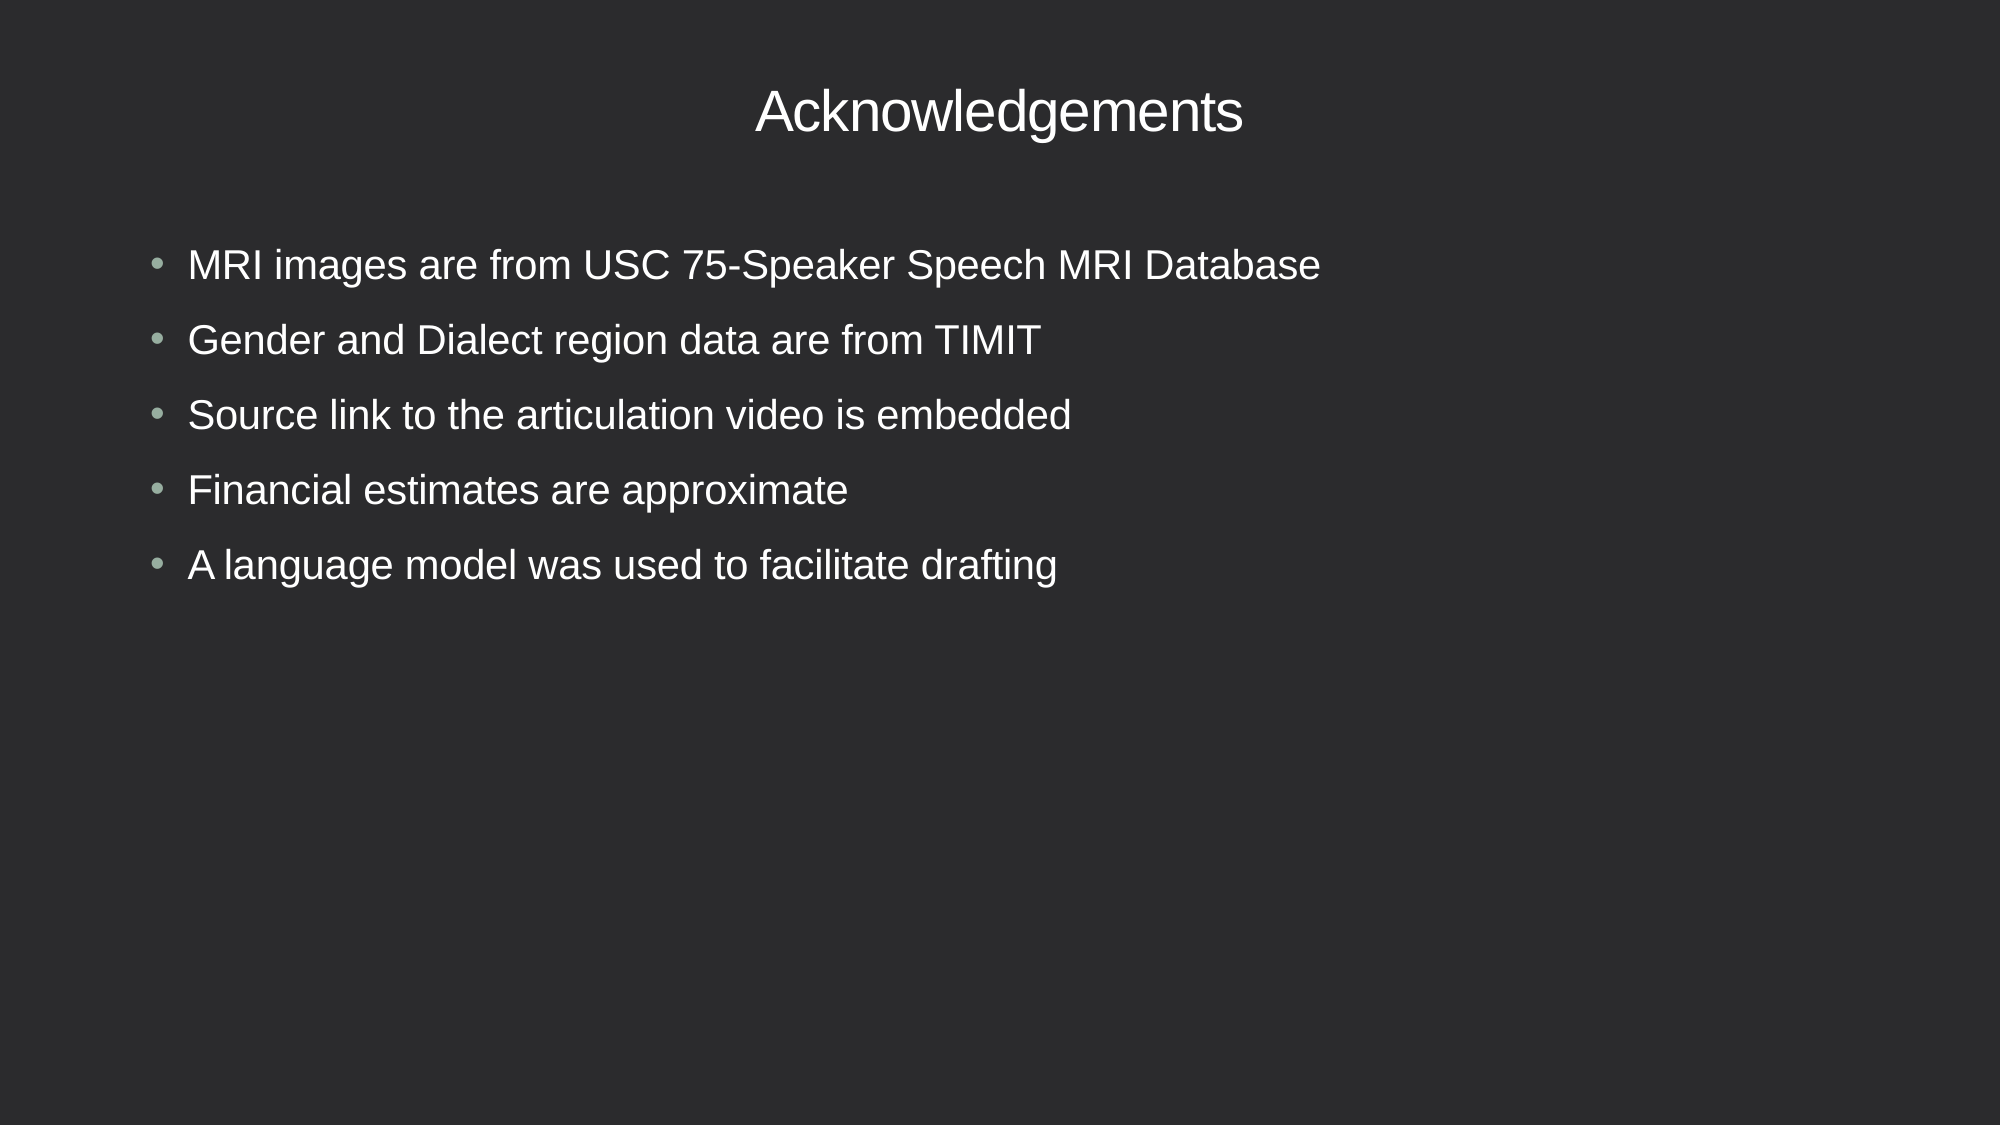

# Acknowledgements

MRI images are from USC 75-Speaker Speech MRI Database
Gender and Dialect region data are from TIMIT
Source link to the articulation video is embedded
Financial estimates are approximate
A language model was used to facilitate drafting